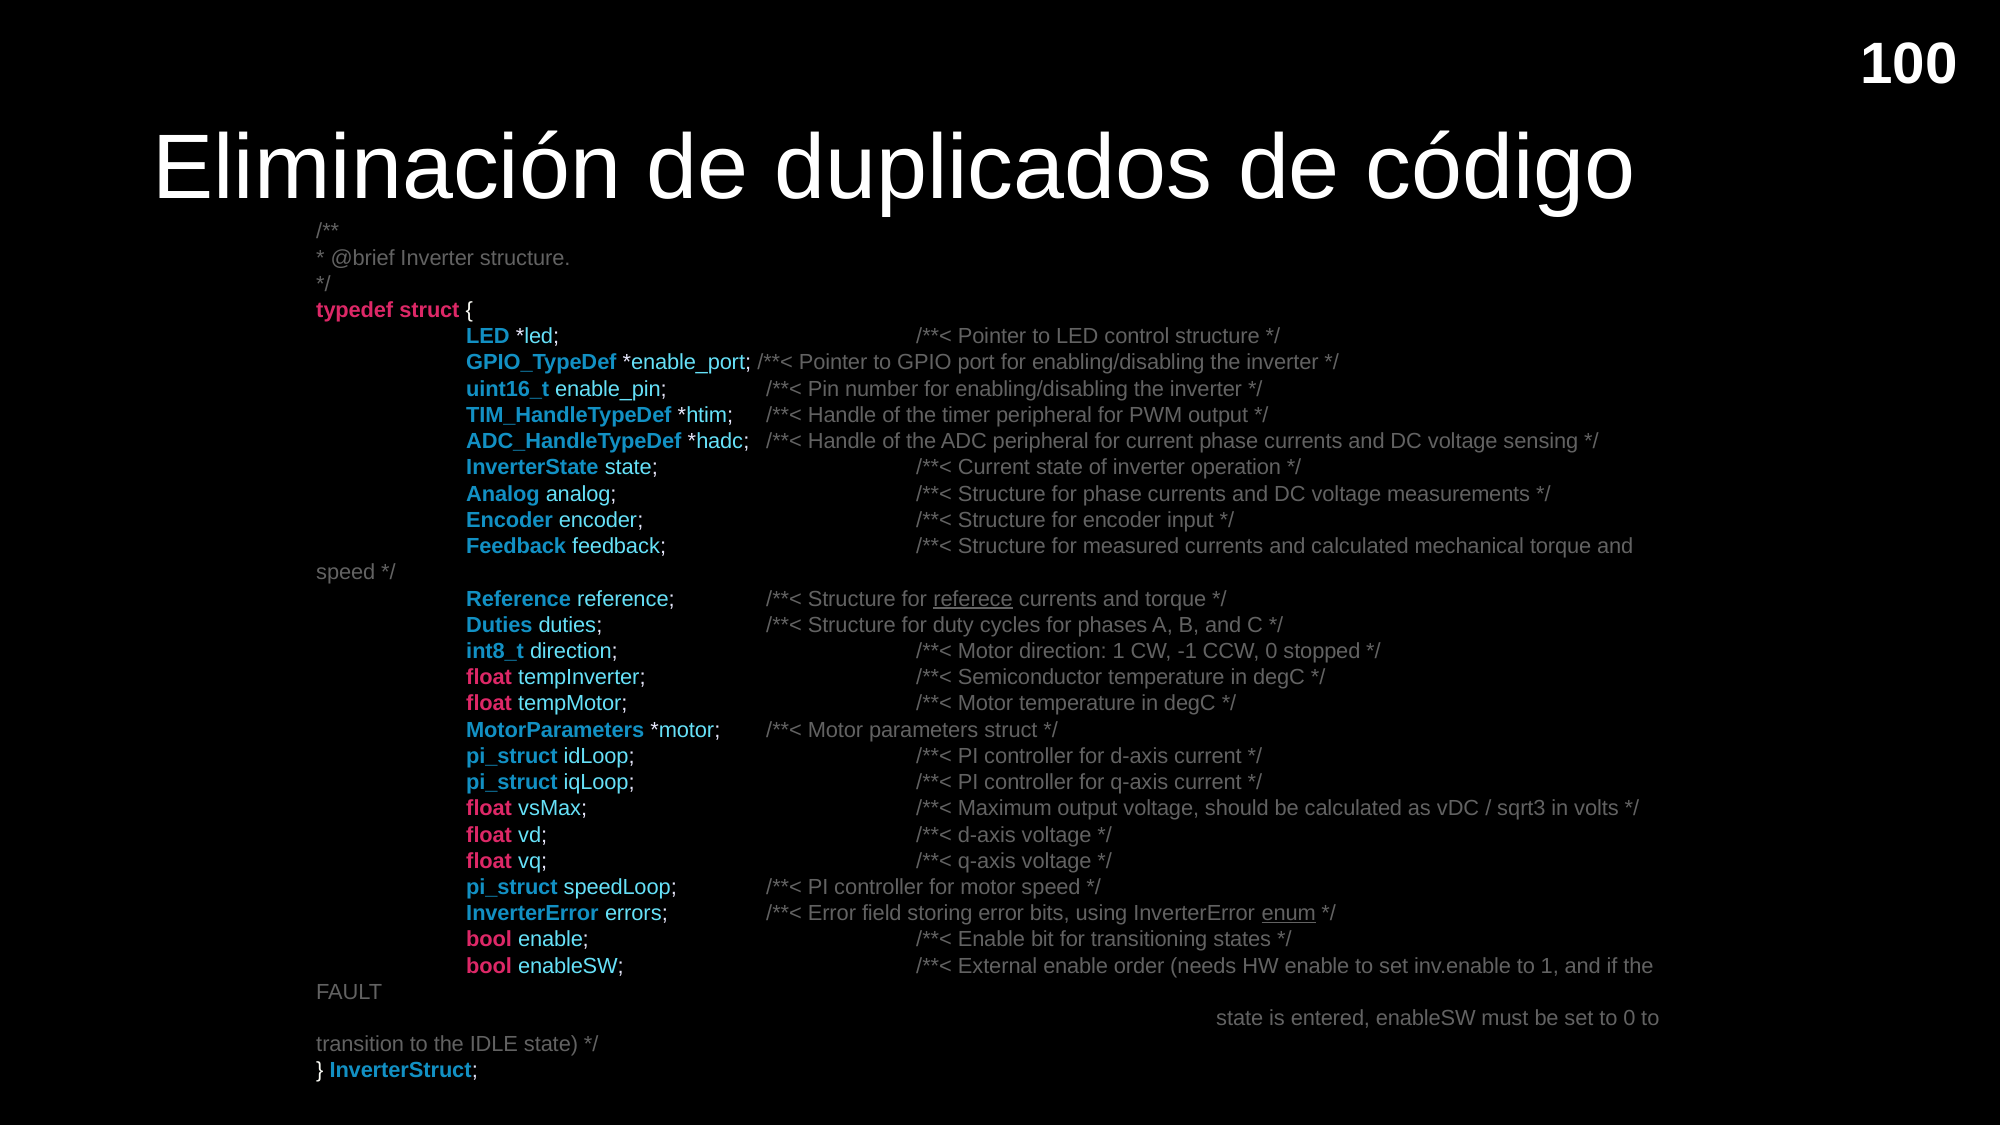

100
# Eliminación de duplicados de código
/**
* @brief Inverter structure.
*/
typedef struct {
	LED *led; 			/**< Pointer to LED control structure */
	GPIO_TypeDef *enable_port; /**< Pointer to GPIO port for enabling/disabling the inverter */
	uint16_t enable_pin; 	/**< Pin number for enabling/disabling the inverter */
	TIM_HandleTypeDef *htim; 	/**< Handle of the timer peripheral for PWM output */
	ADC_HandleTypeDef *hadc; 	/**< Handle of the ADC peripheral for current phase currents and DC voltage sensing */
	InverterState state;		/**< Current state of inverter operation */
	Analog analog; 		/**< Structure for phase currents and DC voltage measurements */
	Encoder encoder; 		/**< Structure for encoder input */
	Feedback feedback; 		/**< Structure for measured currents and calculated mechanical torque and speed */
	Reference reference; 	/**< Structure for referece currents and torque */
	Duties duties; 		/**< Structure for duty cycles for phases A, B, and C */
	int8_t direction; 		/**< Motor direction: 1 CW, -1 CCW, 0 stopped */
	float tempInverter; 		/**< Semiconductor temperature in degC */
	float tempMotor; 		/**< Motor temperature in degC */
	MotorParameters *motor; 	/**< Motor parameters struct */
	pi_struct idLoop; 		/**< PI controller for d-axis current */
	pi_struct iqLoop; 		/**< PI controller for q-axis current */
	float vsMax; 			/**< Maximum output voltage, should be calculated as vDC / sqrt3 in volts */
	float vd; 			/**< d-axis voltage */
	float vq; 			/**< q-axis voltage */
	pi_struct speedLoop; 	/**< PI controller for motor speed */
	InverterError errors; 	/**< Error field storing error bits, using InverterError enum */
	bool enable; 			/**< Enable bit for transitioning states */
	bool enableSW; 		/**< External enable order (needs HW enable to set inv.enable to 1, and if the FAULT
						state is entered, enableSW must be set to 0 to transition to the IDLE state) */
} InverterStruct;

extern volatile InverterStruct inverter_left; 	/**< External declaration of the left inverter structure */
extern volatile InverterStruct inverter_right; /**< External declaration of the right inverter structure */